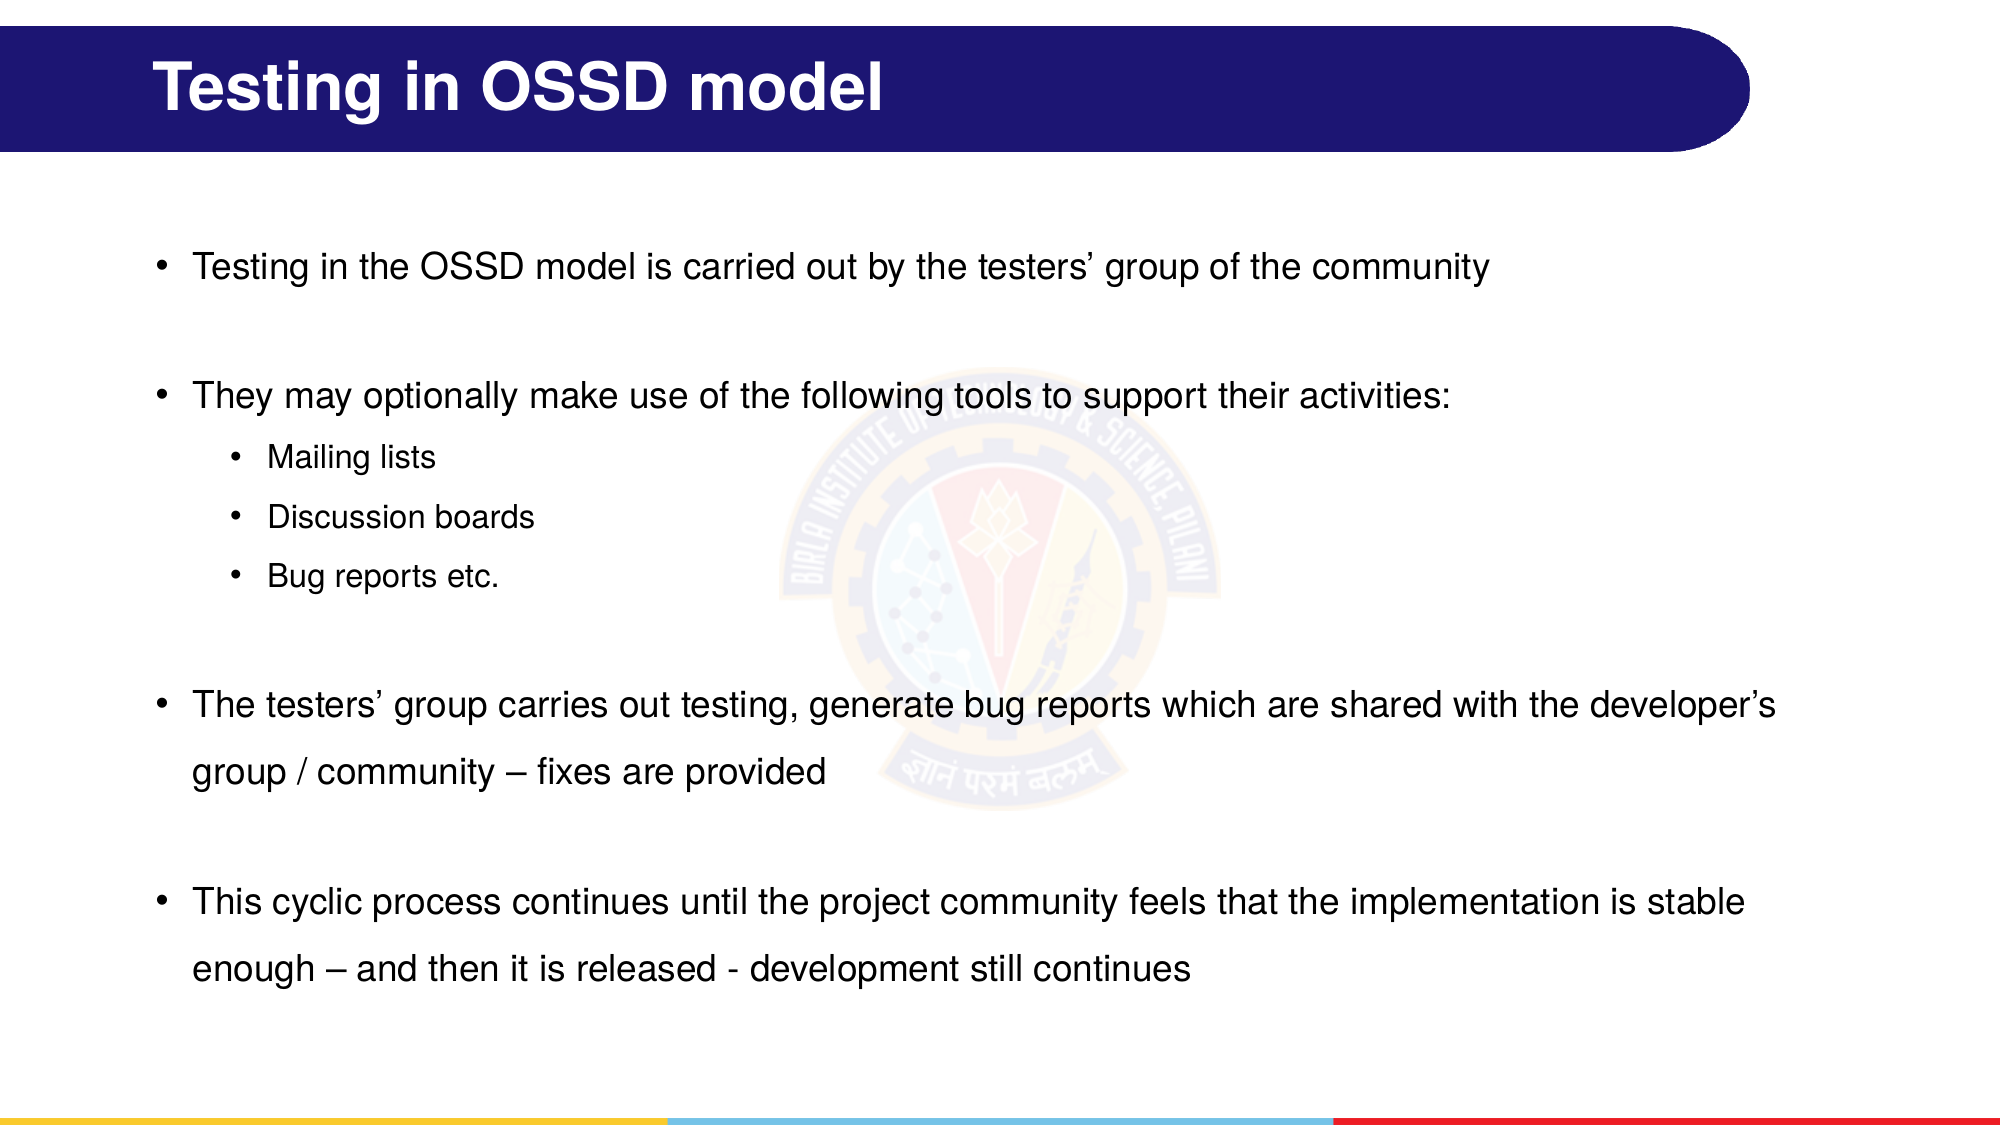

# Testing in OSSD model
Testing in the OSSD model is carried out by the testers’ group of the community

They may optionally make use of the following tools to support their activities:
Mailing lists
Discussion boards
Bug reports etc.

The testers’ group carries out testing, generate bug reports which are shared with the developer’s group / community – fixes are provided

This cyclic process continues until the project community feels that the implementation is stable enough – and then it is released - development still continues